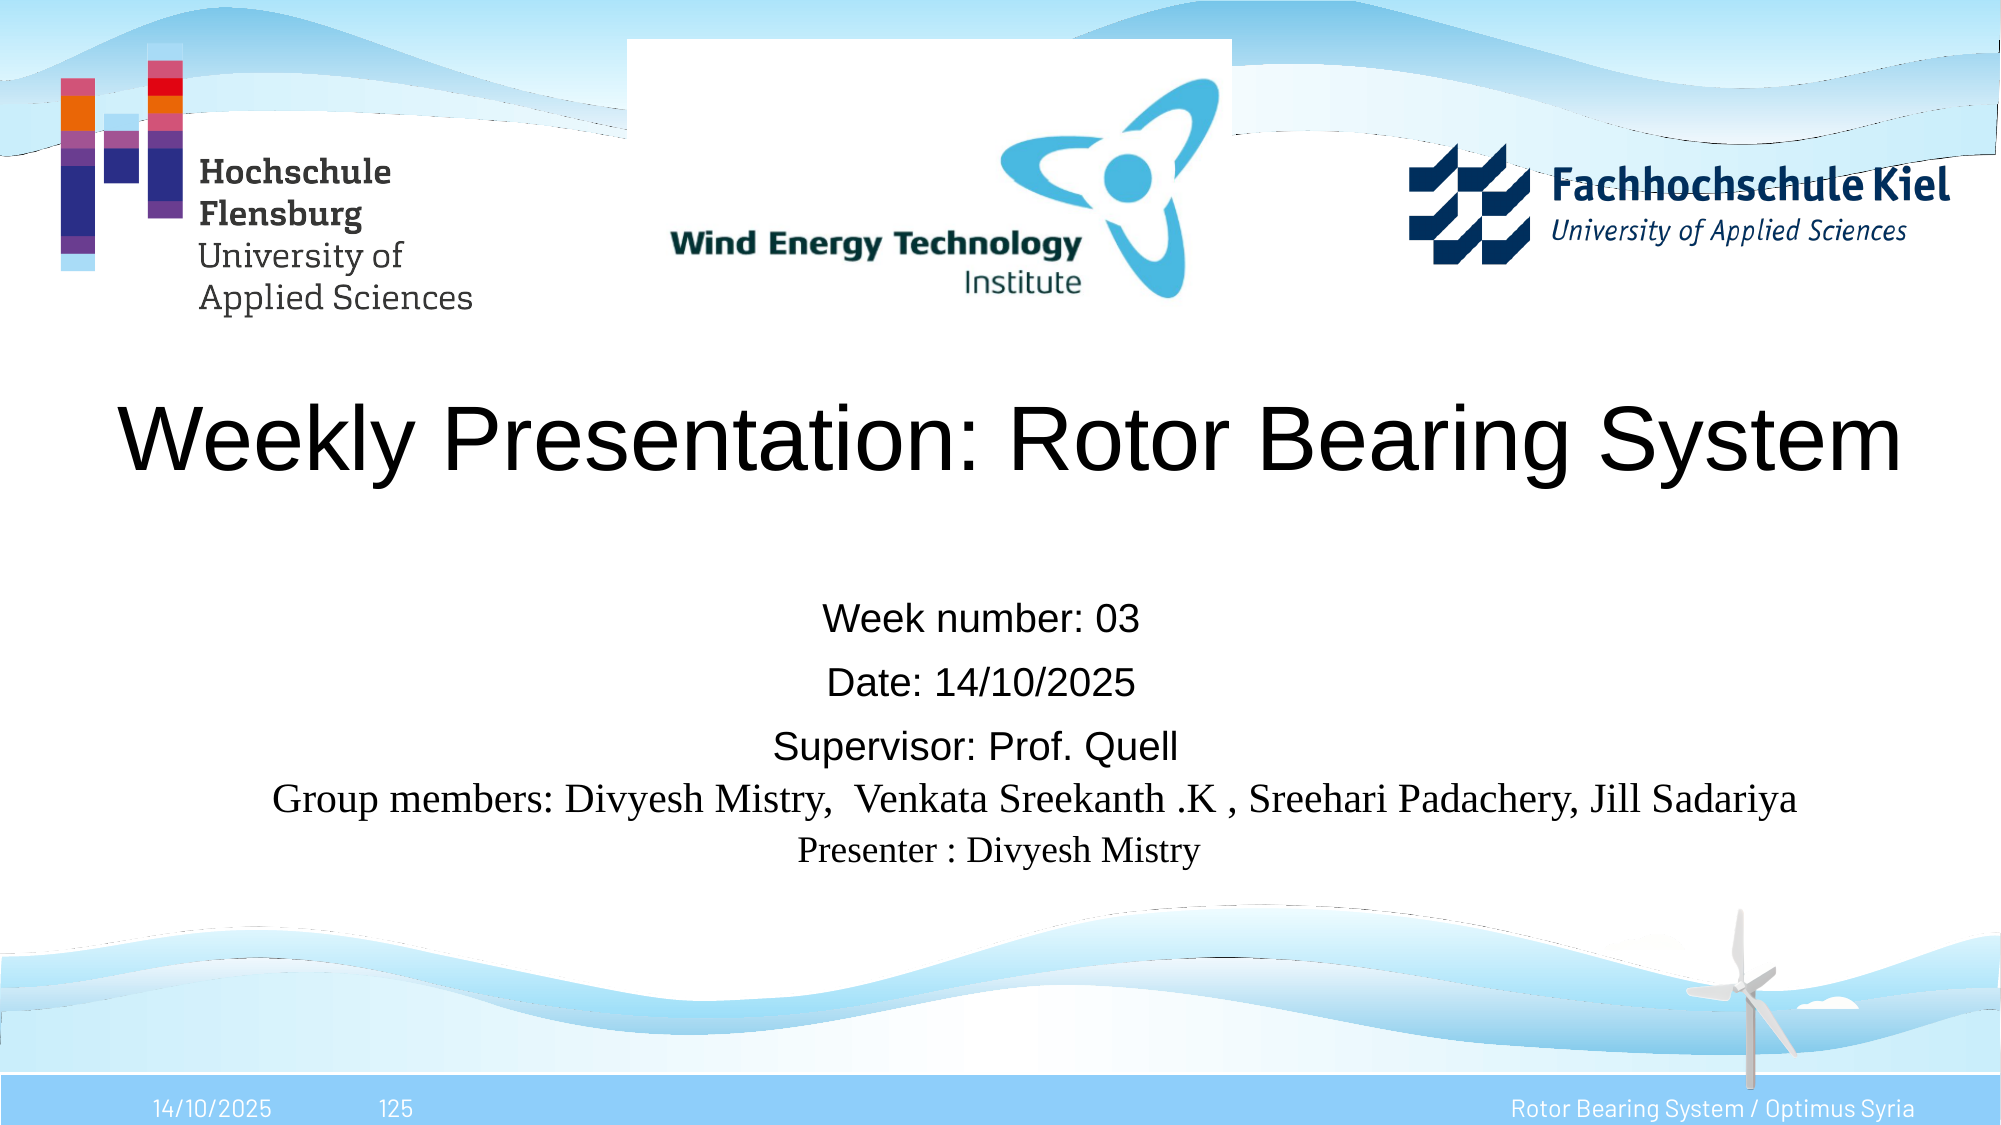

# Weekly Presentation: Rotor Bearing System
Week number: 03
Date: 14/10/2025
Supervisor: Prof. Quell

Group members: Divyesh Mistry,  Venkata Sreekanth .K , Sreehari Padachery, Jill Sadariya
Presenter : Divyesh Mistry
Rotor Bearing System / Optimus Syria
14/10/2025
125